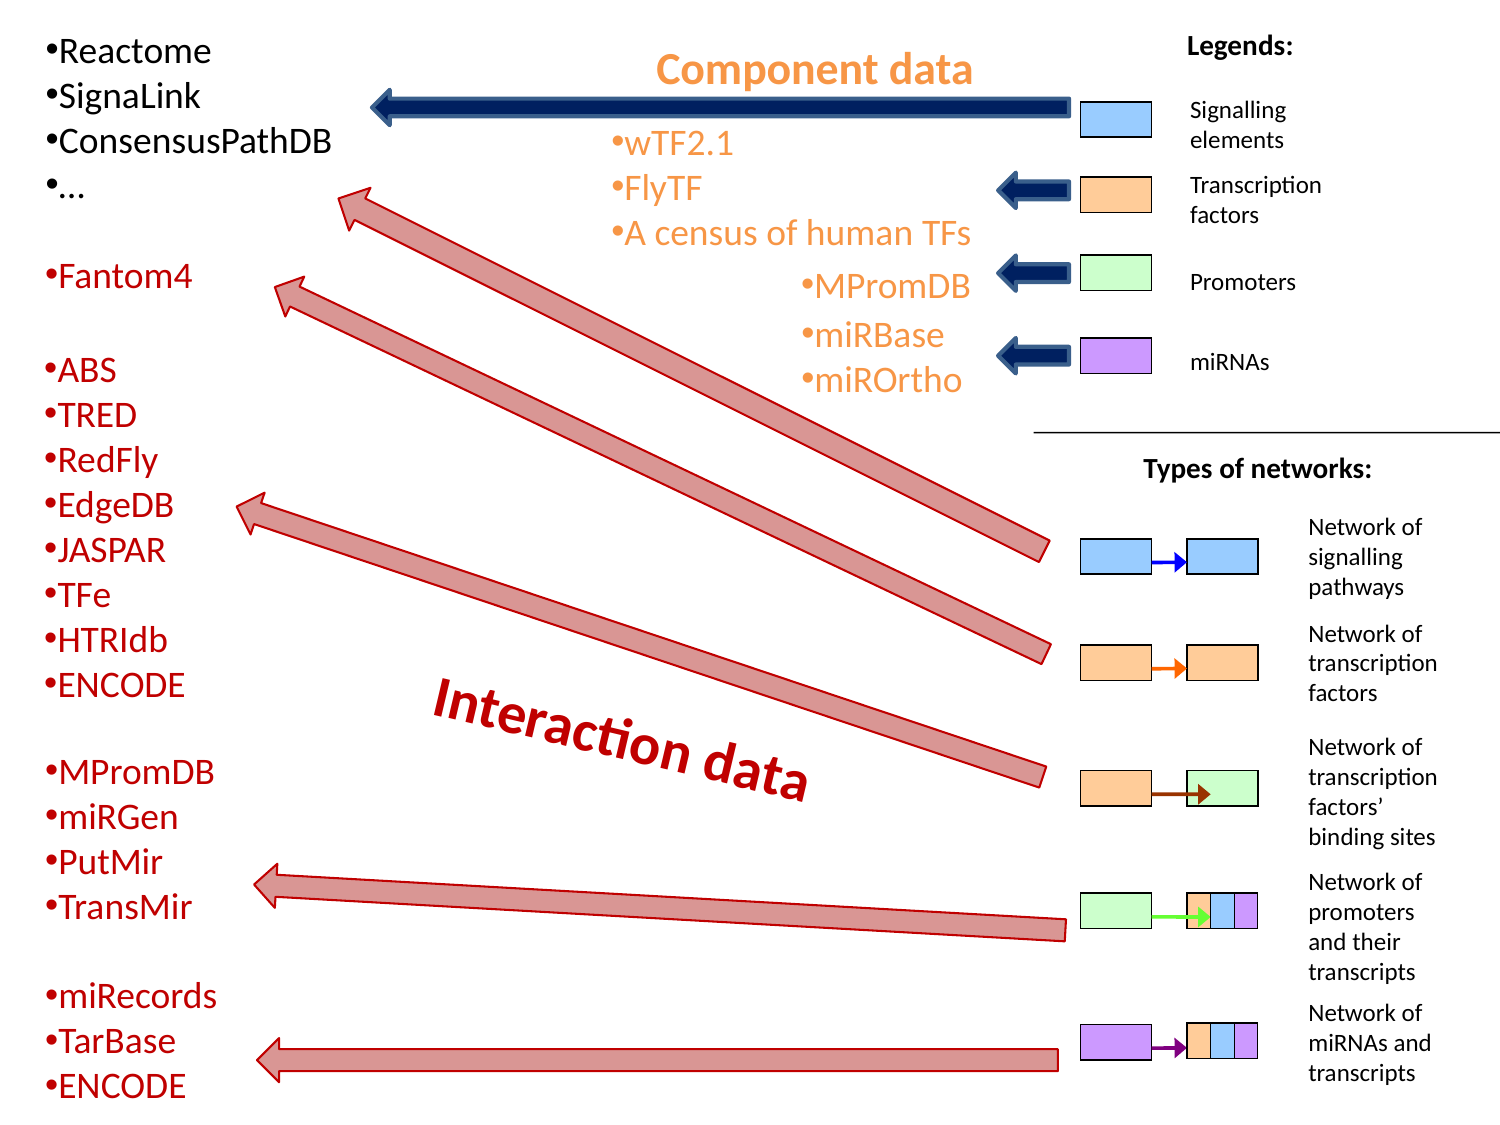

Reactome
SignaLink
ConsensusPathDB
…
Legends:
Component data
Signalling elements

wTF2.1
FlyTF
A census of human TFs
Transcription factors

Fantom4
MPromDB

Promoters
miRBase
miROrtho

miRNAs
ABS
TRED
RedFly
EdgeDB
JASPAR
TFe
HTRIdb
ENCODE

Types of networks:

Network of signalling pathways

Network of transcription factors

Interaction data
Network of transcription factors’ binding sites
MPromDB
miRGen
PutMir
TransMir

Network of promoters and their transcripts

miRecords
TarBase
ENCODE
Network of miRNAs and transcripts